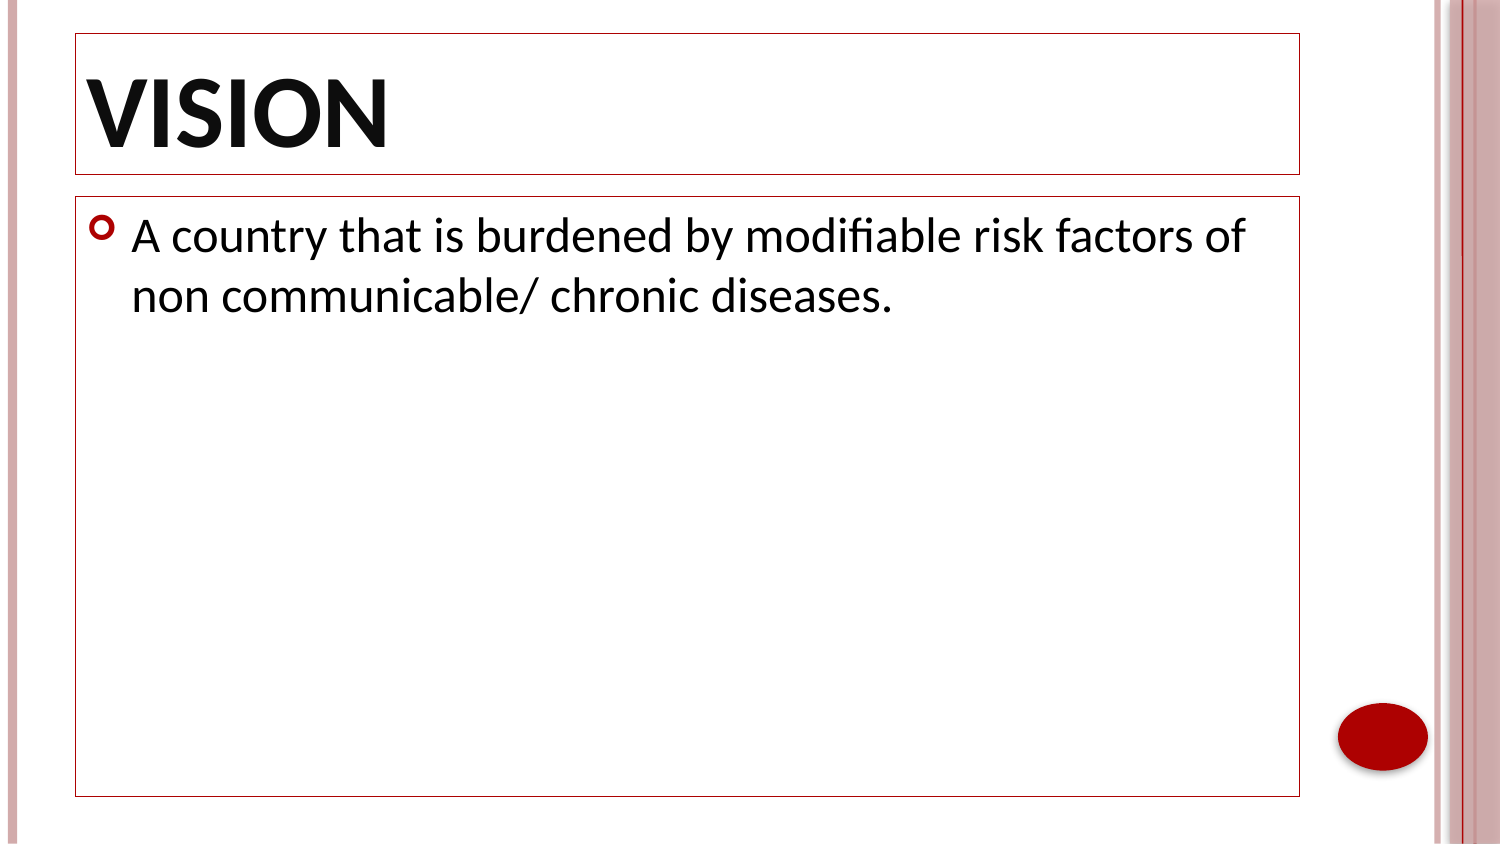

# Vision
A country that is burdened by modifiable risk factors of non communicable/ chronic diseases.